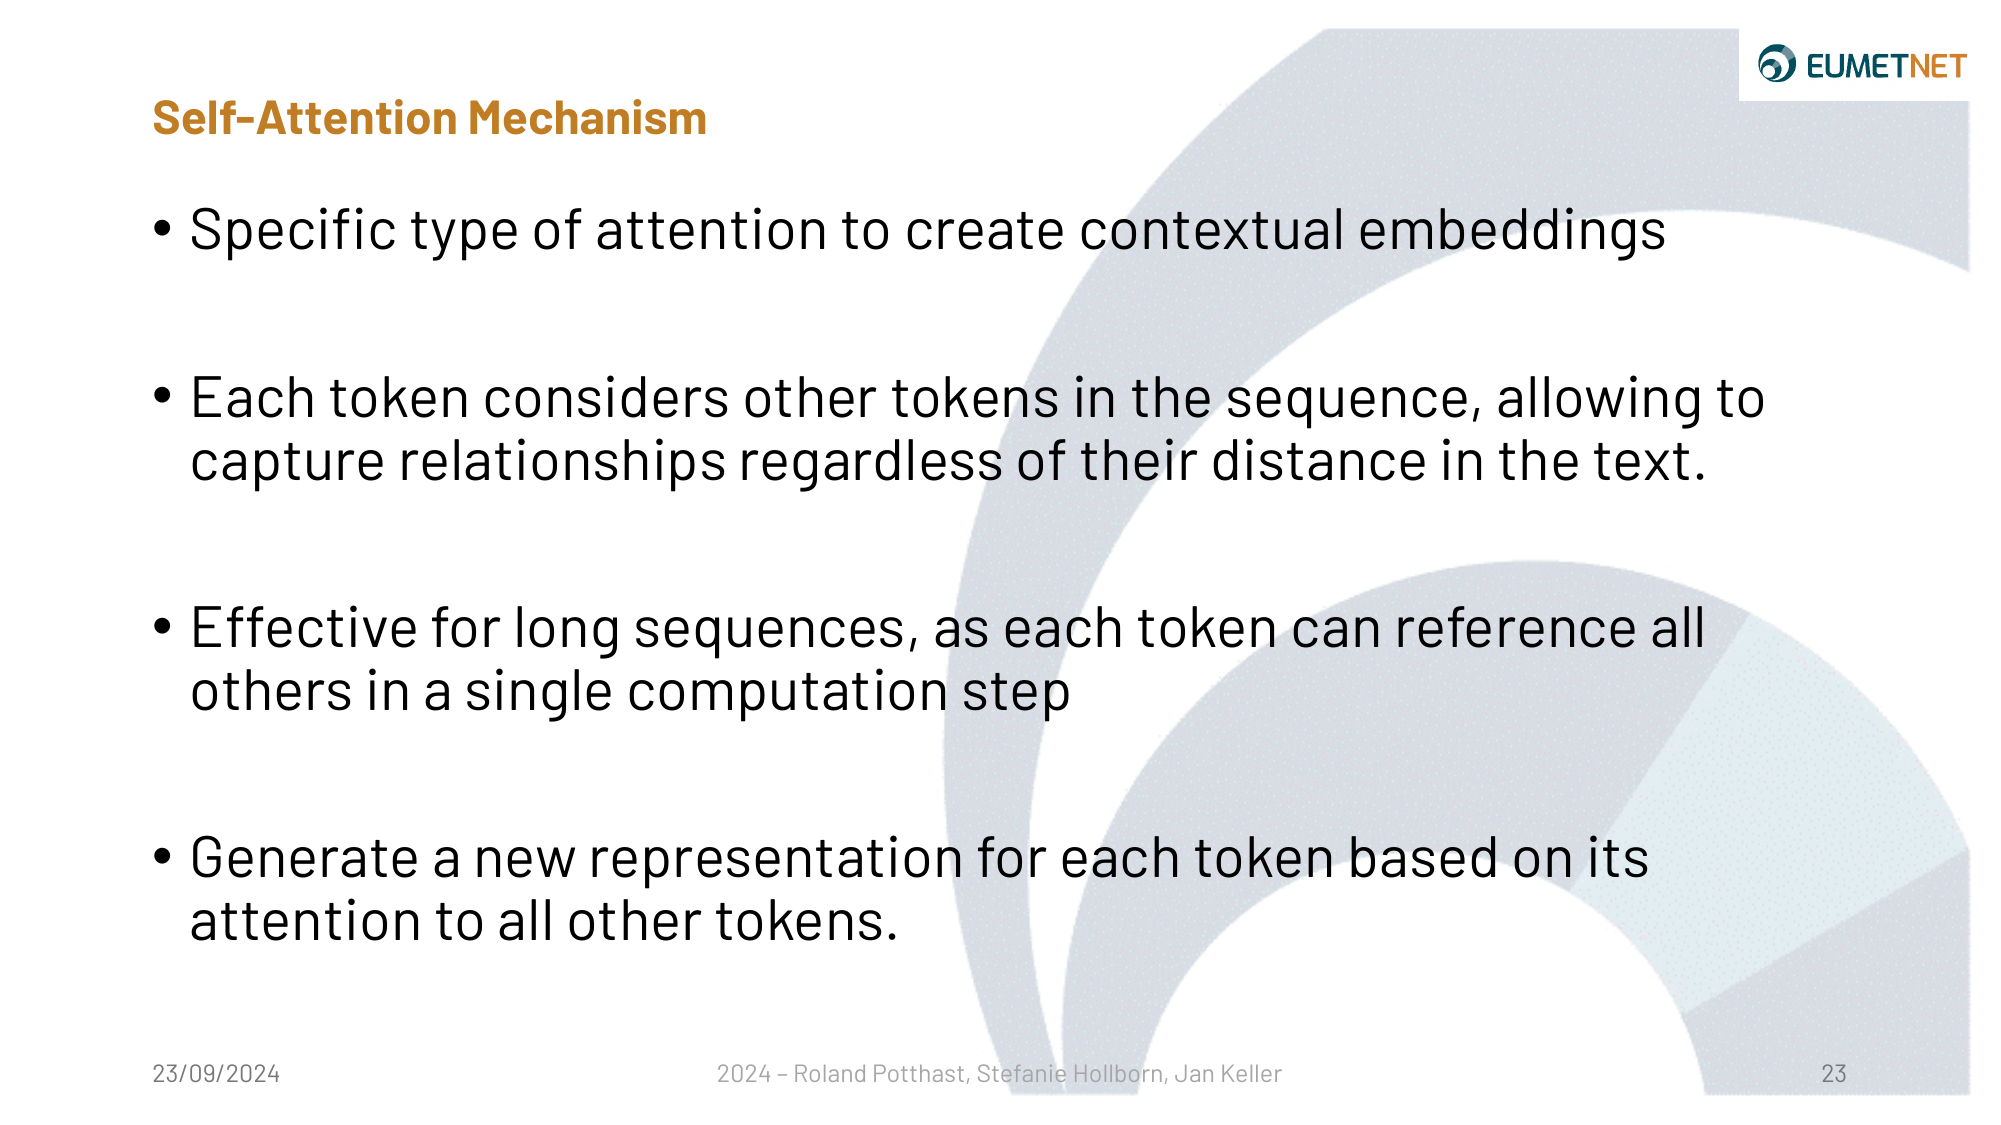

# Self-Attention Mechanism
Specific type of attention to create contextual embeddings

Each token considers other tokens in the sequence, allowing to capture relationships regardless of their distance in the text.

Effective for long sequences, as each token can reference all others in a single computation step

Generate a new representation for each token based on its attention to all other tokens.
23/09/2024
2024 – Roland Potthast, Stefanie Hollborn, Jan Keller
23